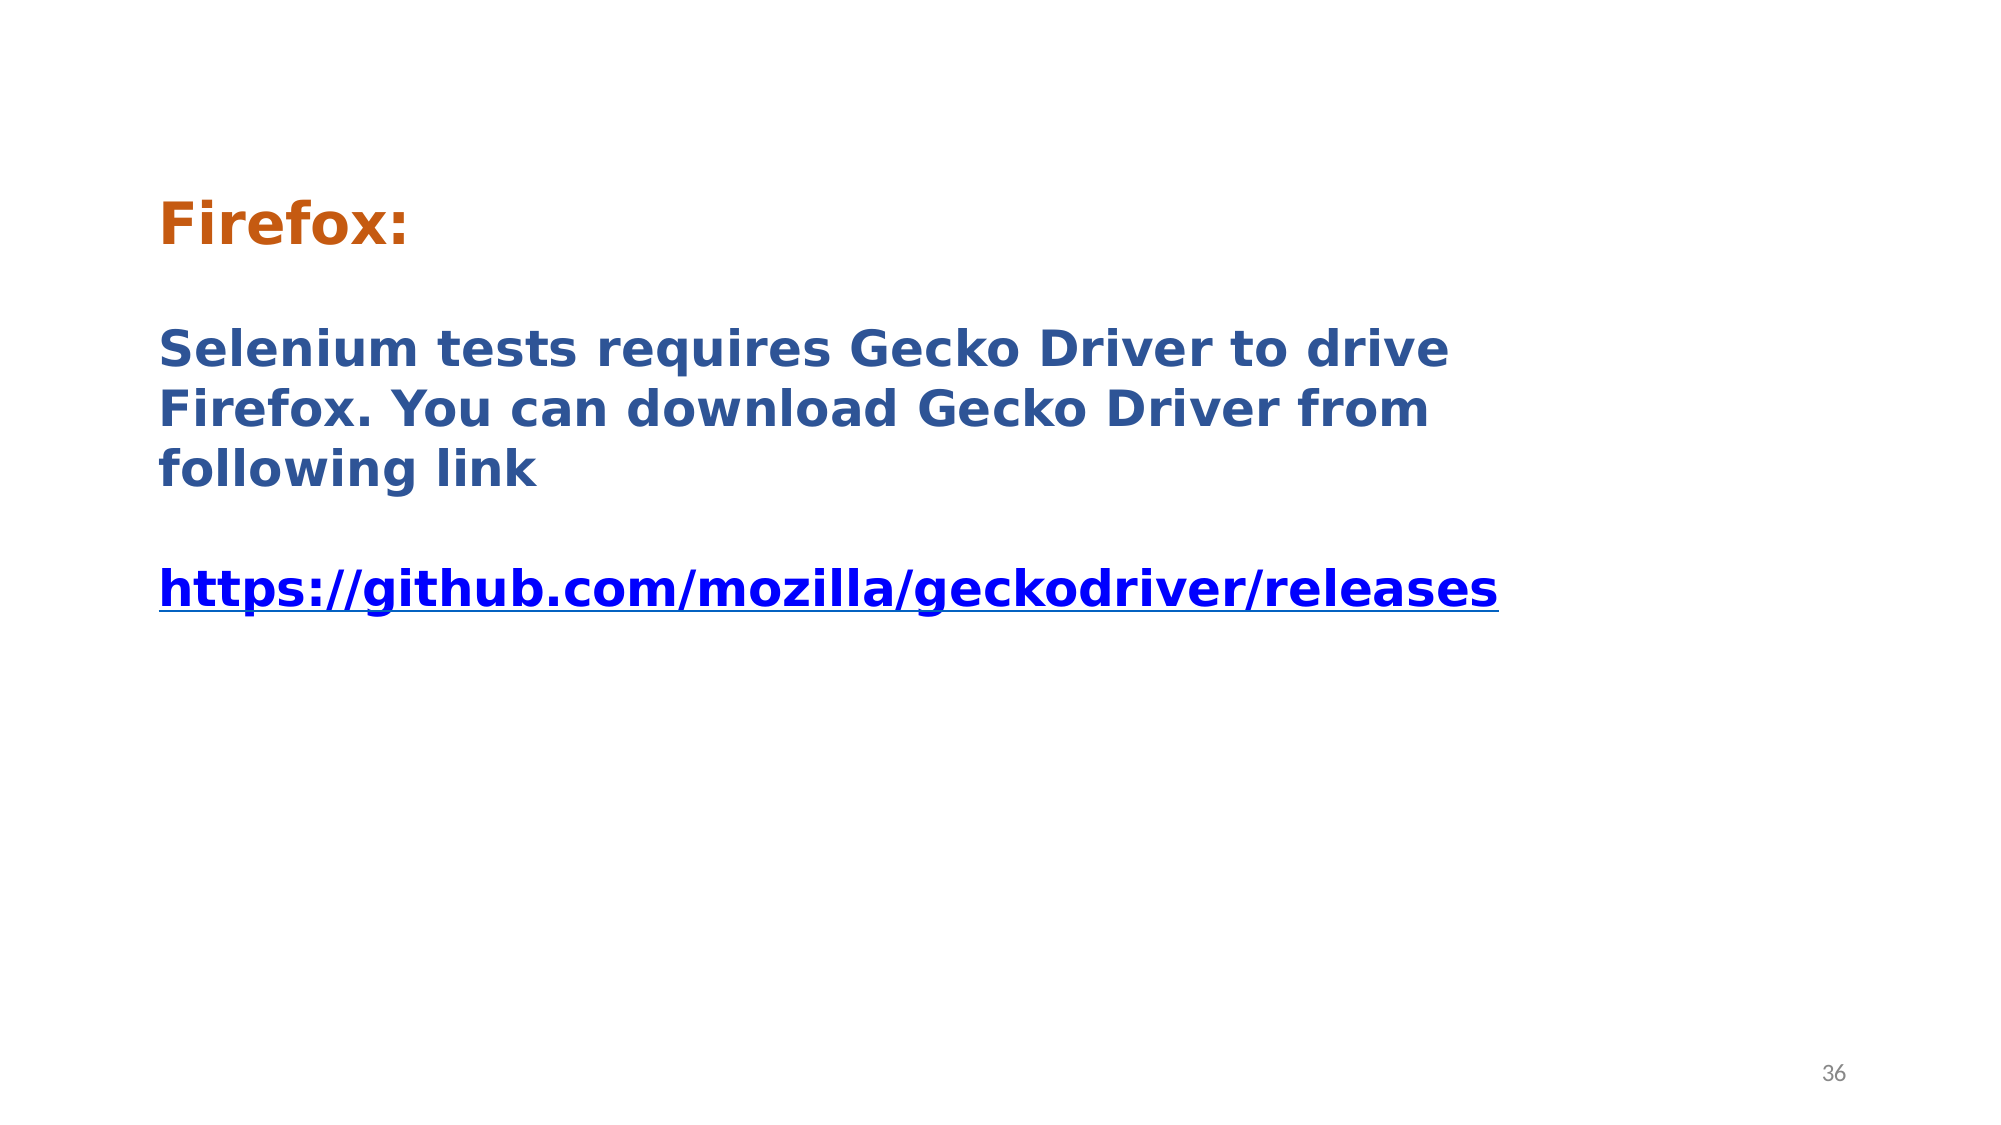

# Firefox:
Selenium tests requires Gecko Driver to drive Firefox. You can download Gecko Driver from following link
https://github.com/mozilla/geckodriver/releases
36